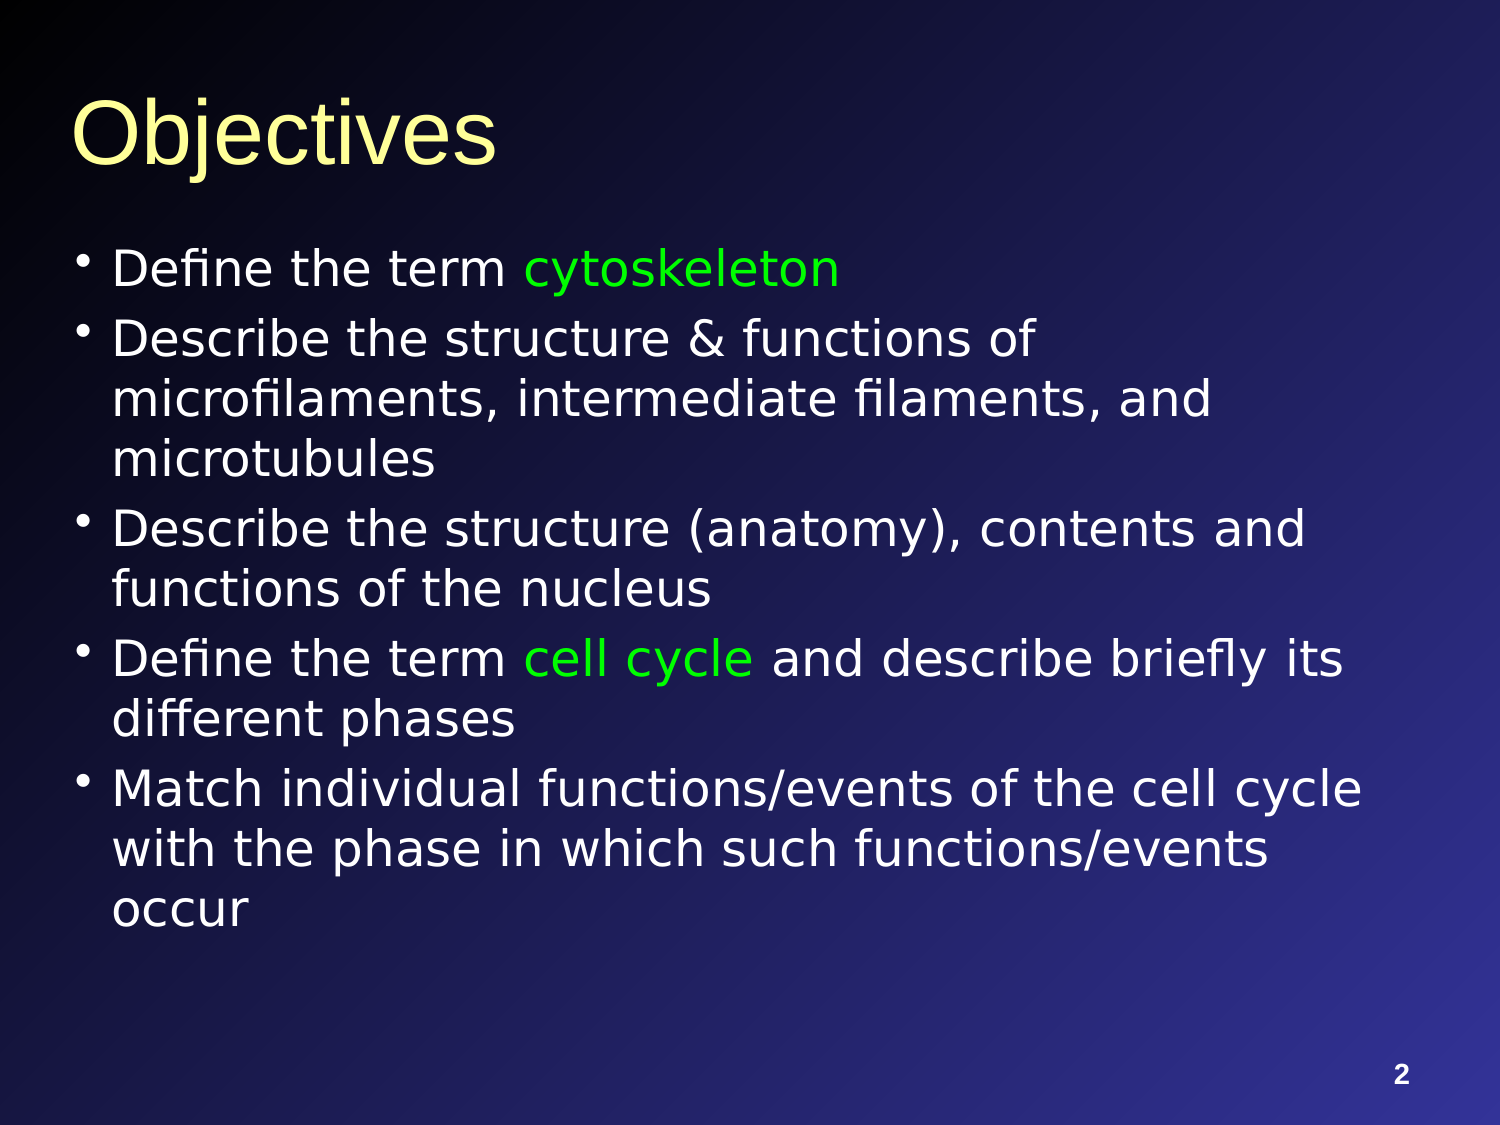

# Objectives
Define the term cytoskeleton
Describe the structure & functions of microfilaments, intermediate filaments, and microtubules
Describe the structure (anatomy), contents and functions of the nucleus
Define the term cell cycle and describe briefly its different phases
Match individual functions/events of the cell cycle with the phase in which such functions/events occur
2